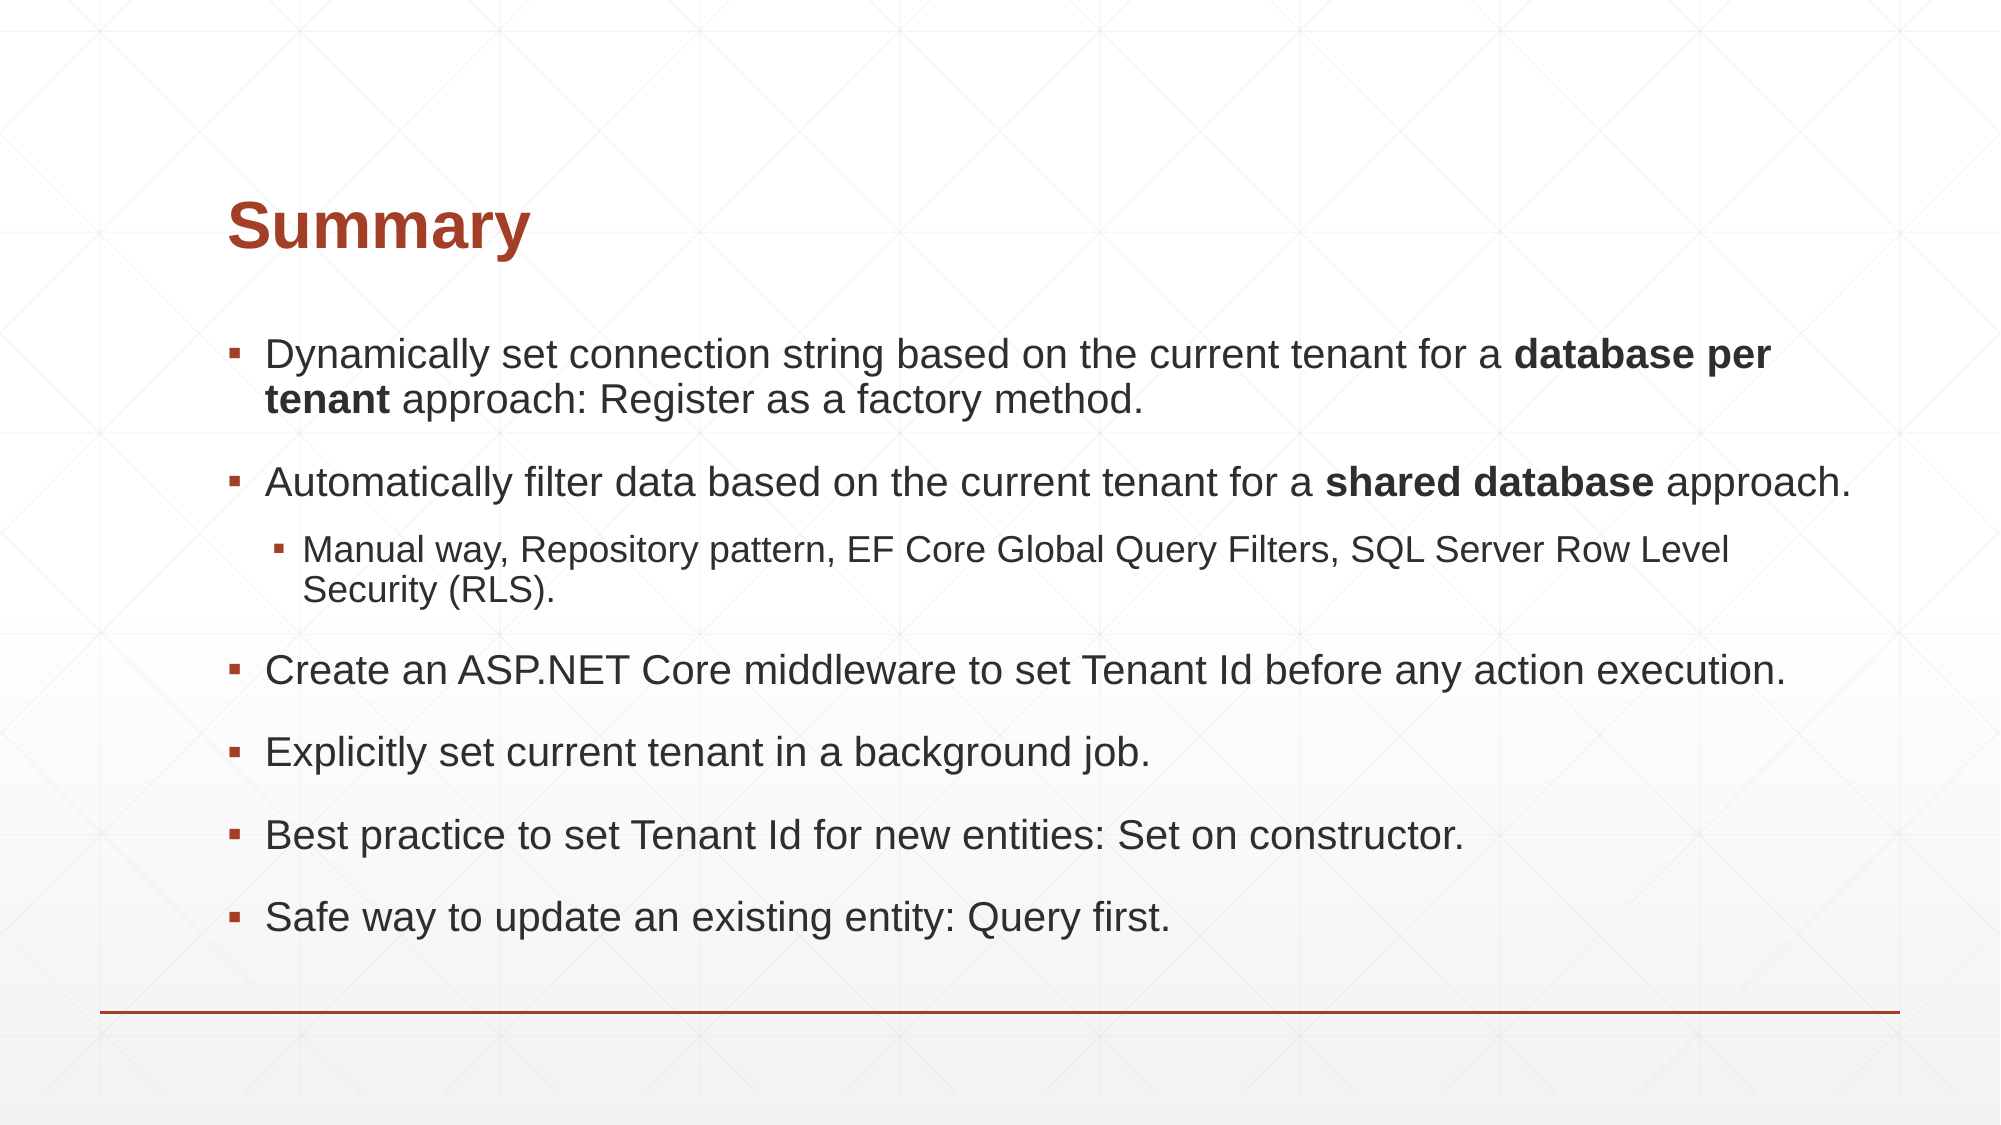

# Summary
Dynamically set connection string based on the current tenant for a database per tenant approach: Register as a factory method.
Automatically filter data based on the current tenant for a shared database approach.
Manual way, Repository pattern, EF Core Global Query Filters, SQL Server Row Level Security (RLS).
Create an ASP.NET Core middleware to set Tenant Id before any action execution.
Explicitly set current tenant in a background job.
Best practice to set Tenant Id for new entities: Set on constructor.
Safe way to update an existing entity: Query first.